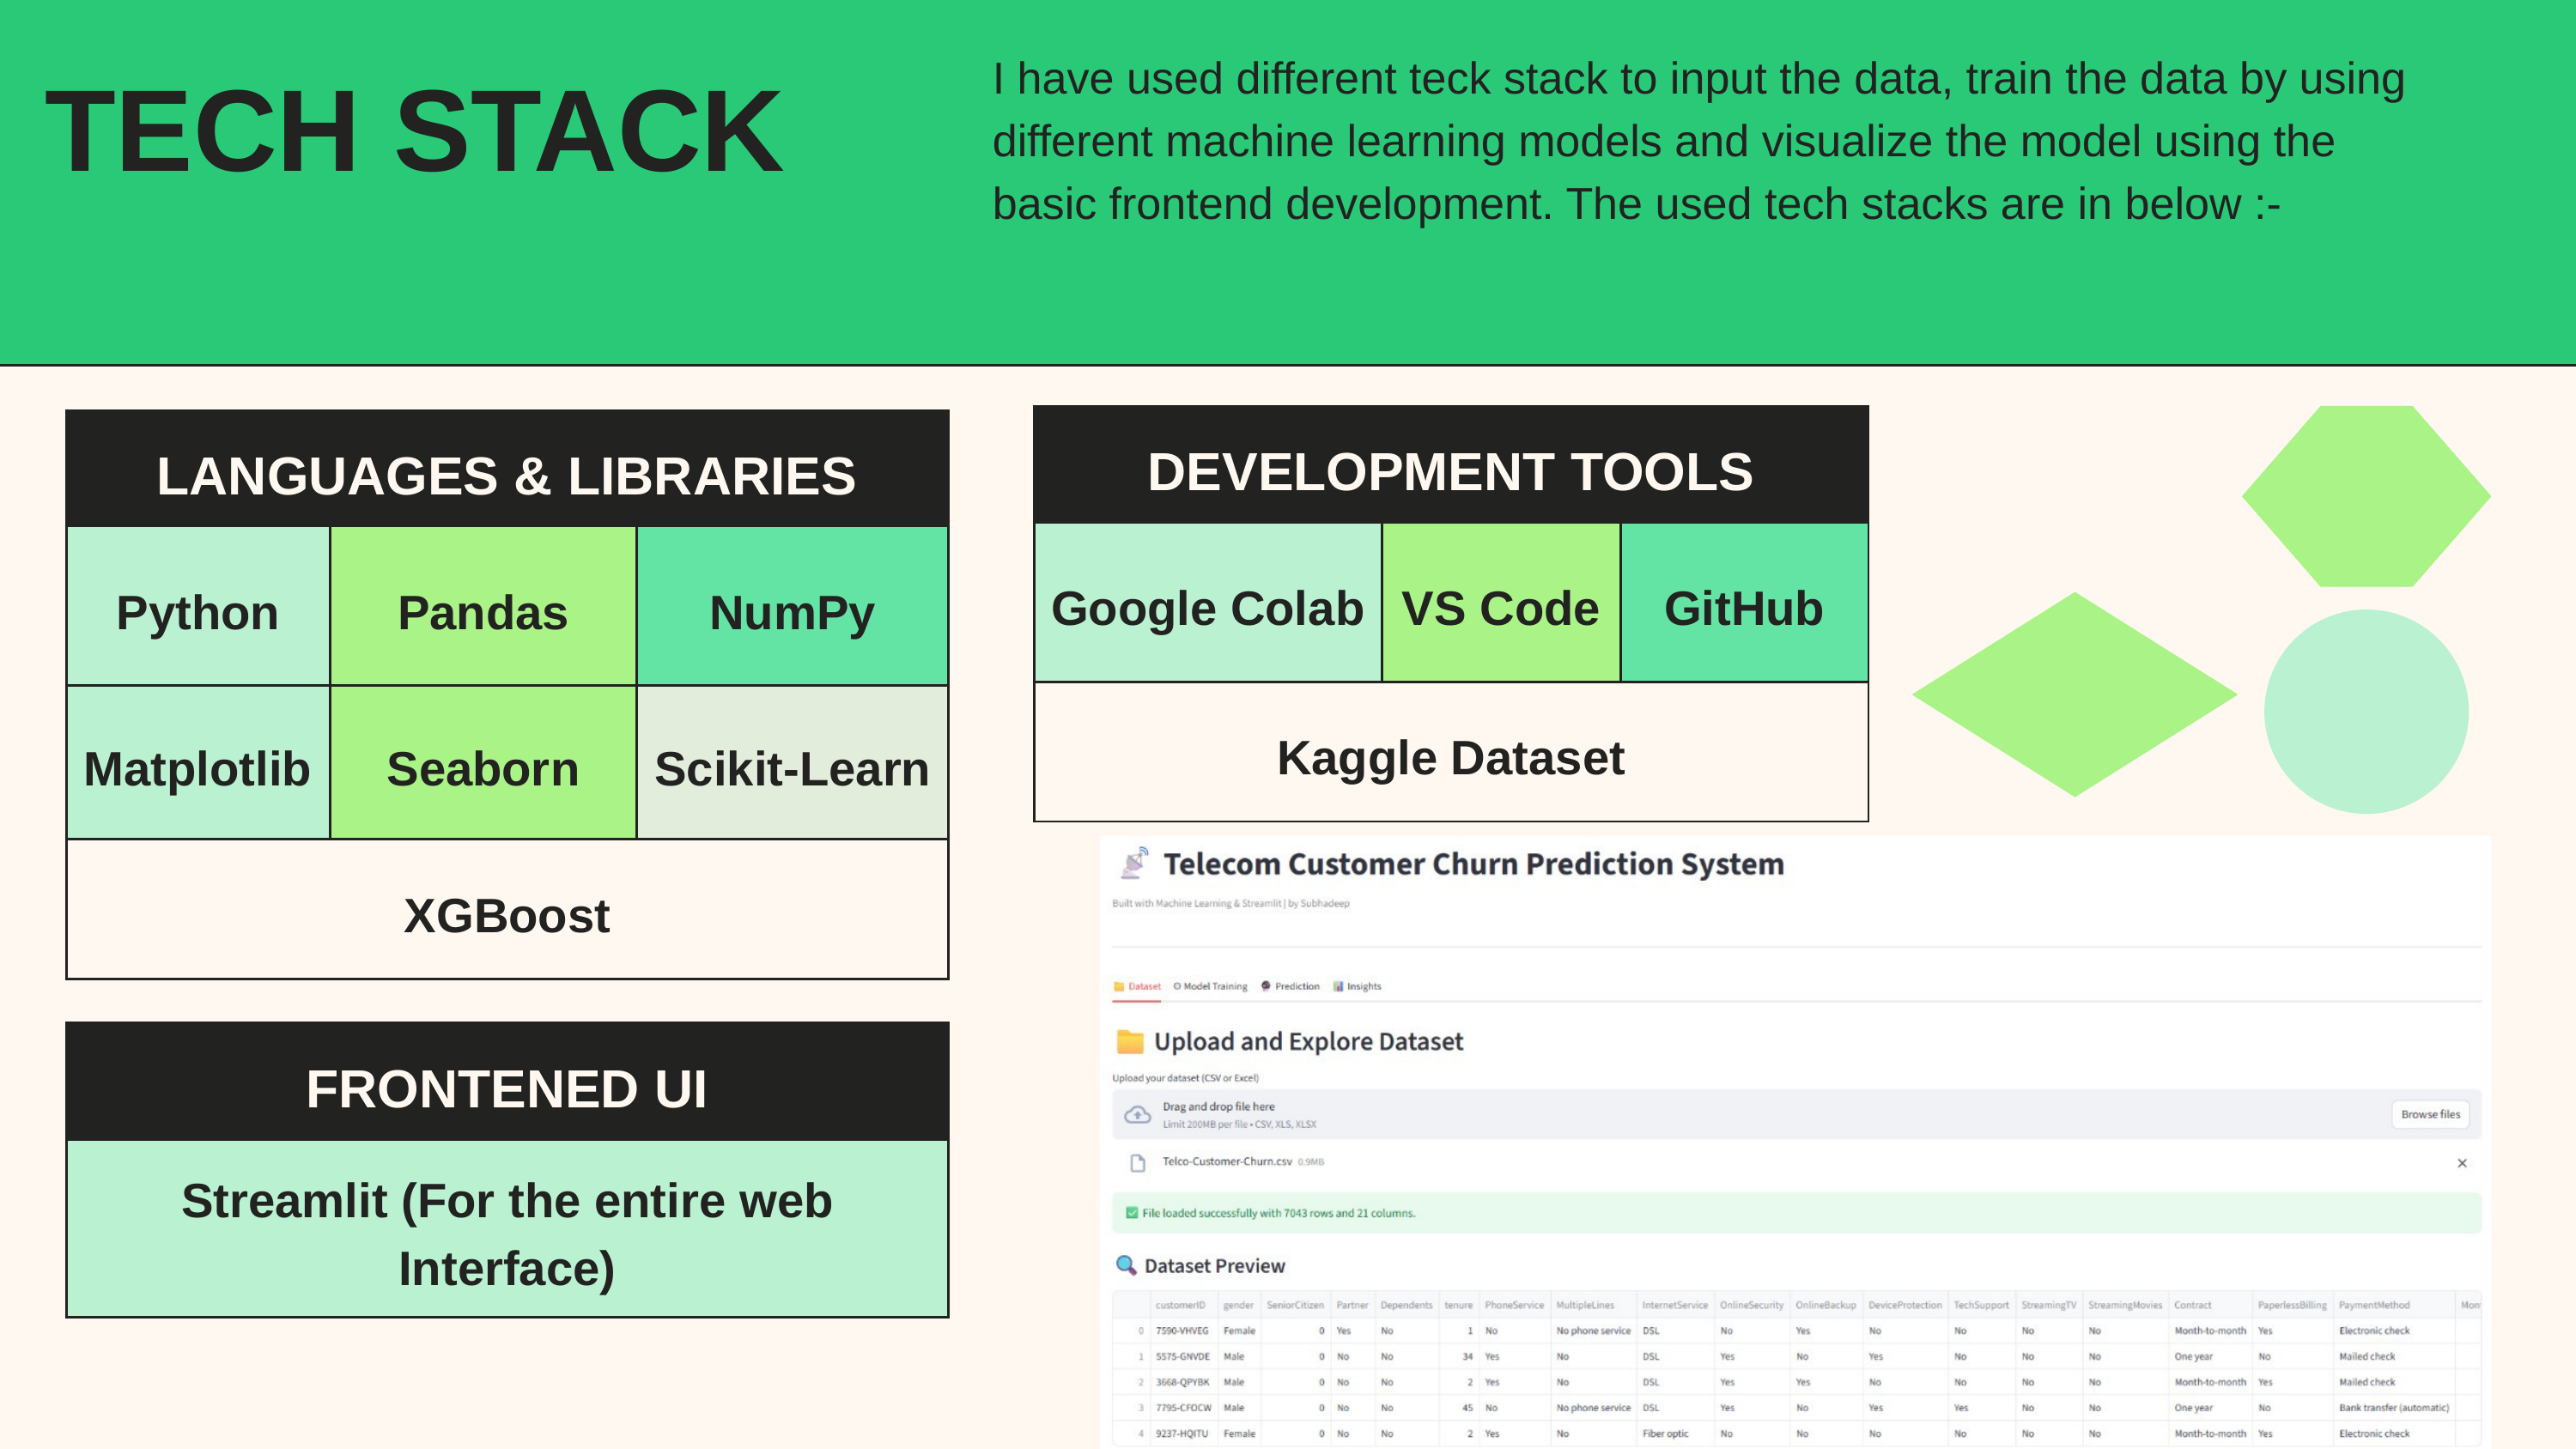

I have used different teck stack to input the data, train the data by using different machine learning models and visualize the model using the basic frontend development. The used tech stacks are in below :-
TECH STACK
| DEVELOPMENT TOOLS | DEVELOPMENT TOOLS | DEVELOPMENT TOOLS |
| --- | --- | --- |
| Google Colab | VS Code | GitHub |
| Kaggle Dataset | Kaggle Dataset | Kaggle Dataset |

| LANGUAGES & LIBRARIES | LANGUAGES & LIBRARIES | LANGUAGES & LIBRARIES |
| --- | --- | --- |
| Python | Pandas | NumPy |
| Matplotlib | Seaborn | Scikit-Learn |
| XGBoost | XGBoost | XGBoost |

| FRONTENED UI | FRONTENED UI | FRONTENED UI |
| --- | --- | --- |
| Streamlit (For the entire web Interface) | Streamlit (For the entire web Interface) | Streamlit (For the entire web Interface) |